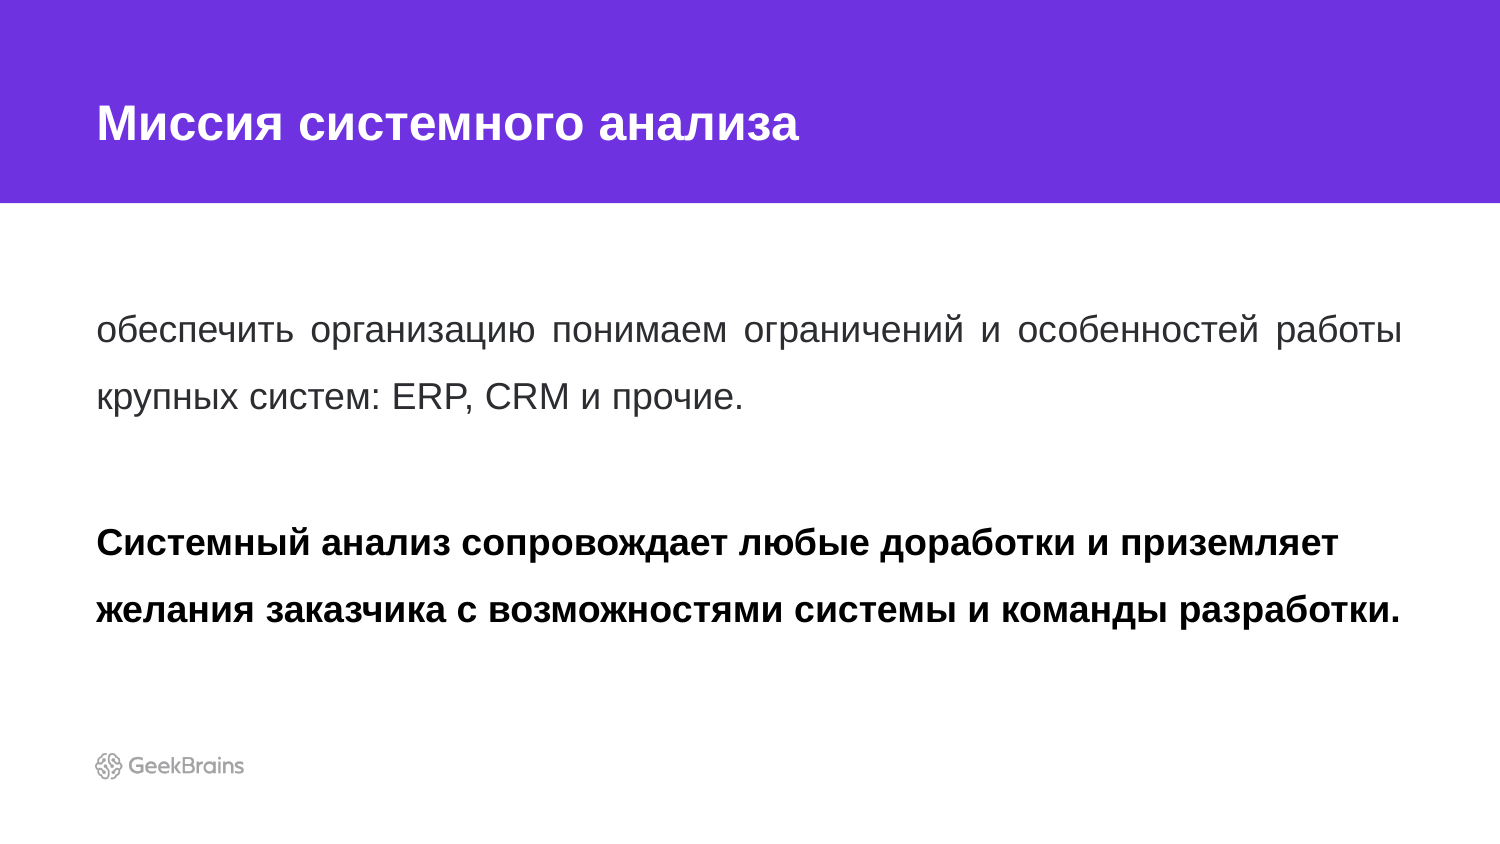

# Миссия системного анализа
обеспечить организацию понимаем ограничений и особенностей работы крупных систем: ERP, CRM и прочие.

Системный анализ сопровождает любые доработки и приземляет желания заказчика с возможностями системы и команды разработки.